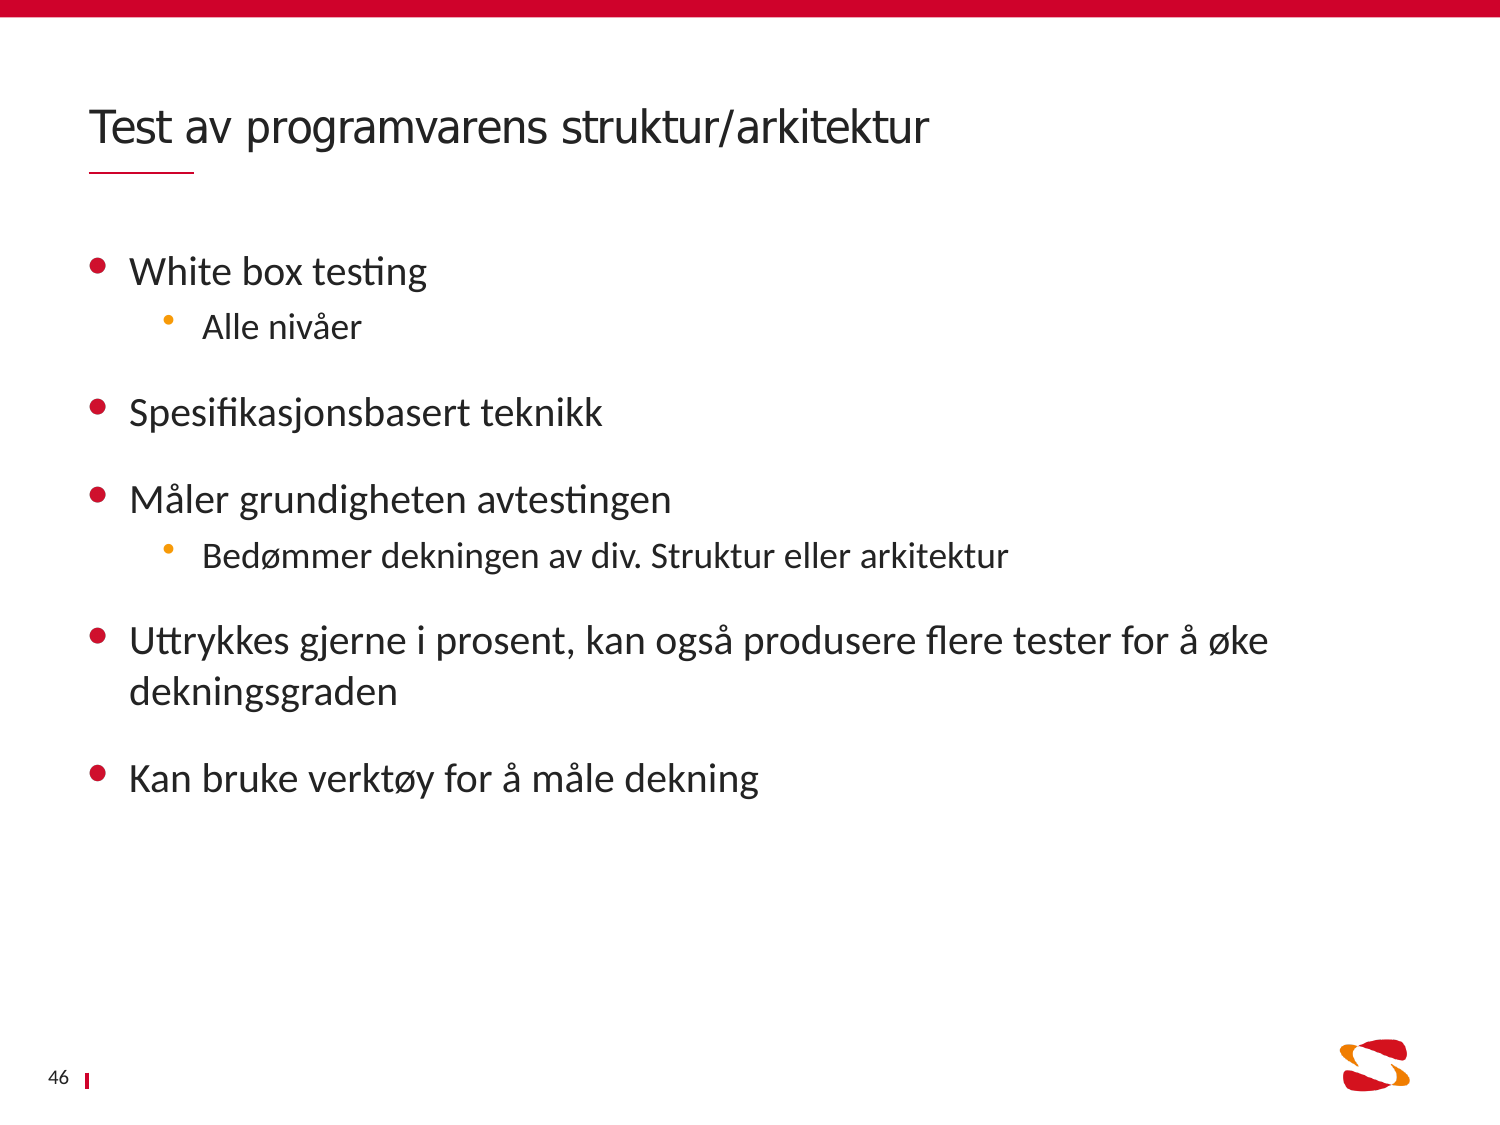

# Test av programvarens struktur/arkitektur
White box testing
Alle nivåer
Spesifikasjonsbasert teknikk
Måler grundigheten avtestingen
Bedømmer dekningen av div. Struktur eller arkitektur
Uttrykkes gjerne i prosent, kan også produsere flere tester for å øke dekningsgraden
Kan bruke verktøy for å måle dekning

46